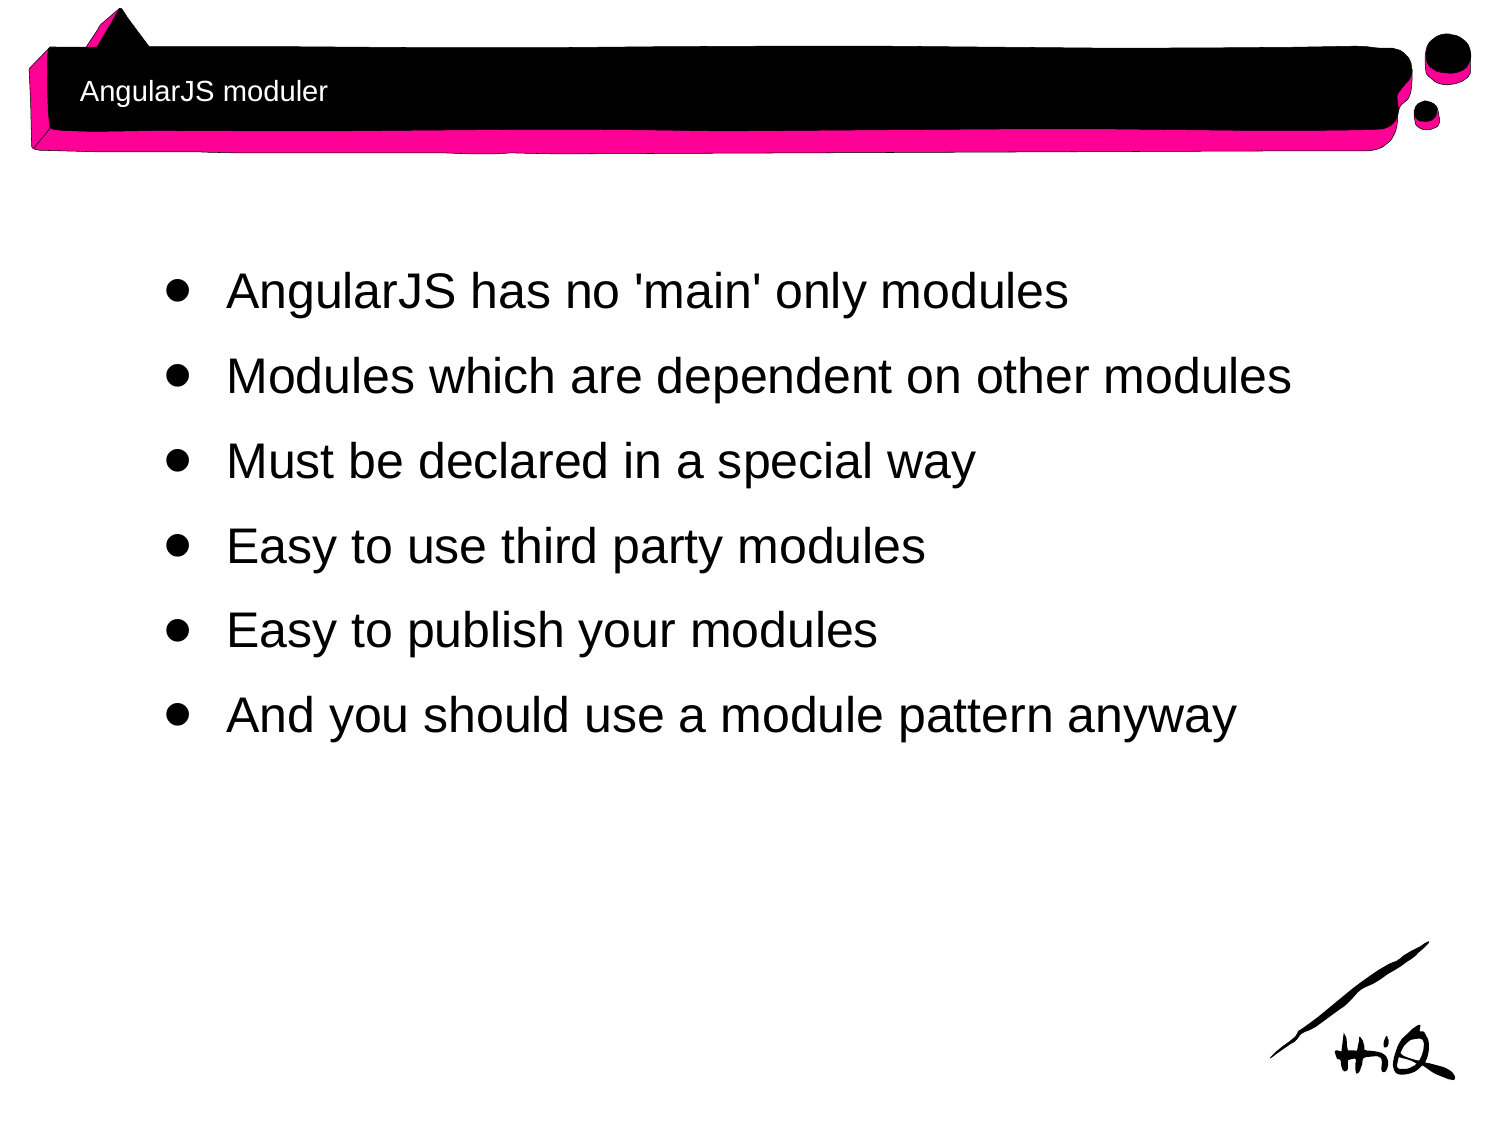

# AngularJS moduler
AngularJS has no 'main' only modules
Modules which are dependent on other modules
Must be declared in a special way
Easy to use third party modules
Easy to publish your modules
And you should use a module pattern anyway